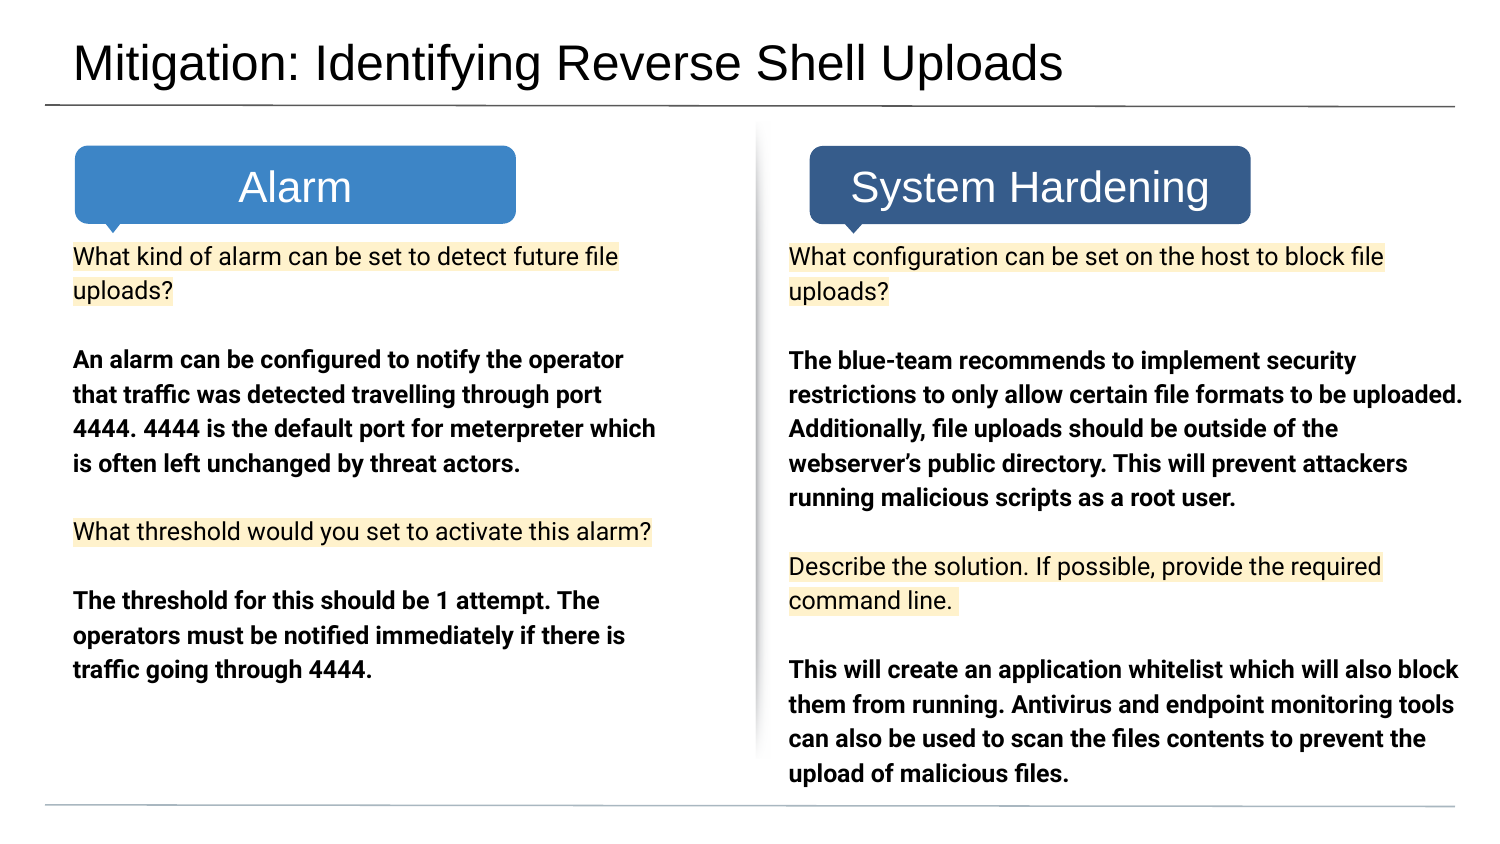

# Mitigation: Identifying Reverse Shell Uploads
What kind of alarm can be set to detect future file uploads?

An alarm can be configured to notify the operator that traffic was detected travelling through port 4444. 4444 is the default port for meterpreter which is often left unchanged by threat actors.

What threshold would you set to activate this alarm?

The threshold for this should be 1 attempt. The operators must be notified immediately if there is traffic going through 4444.
What configuration can be set on the host to block file uploads?

The blue-team recommends to implement security restrictions to only allow certain file formats to be uploaded.
Additionally, file uploads should be outside of the webserver’s public directory. This will prevent attackers running malicious scripts as a root user.

Describe the solution. If possible, provide the required command line.

This will create an application whitelist which will also block them from running. Antivirus and endpoint monitoring tools can also be used to scan the files contents to prevent the upload of malicious files.